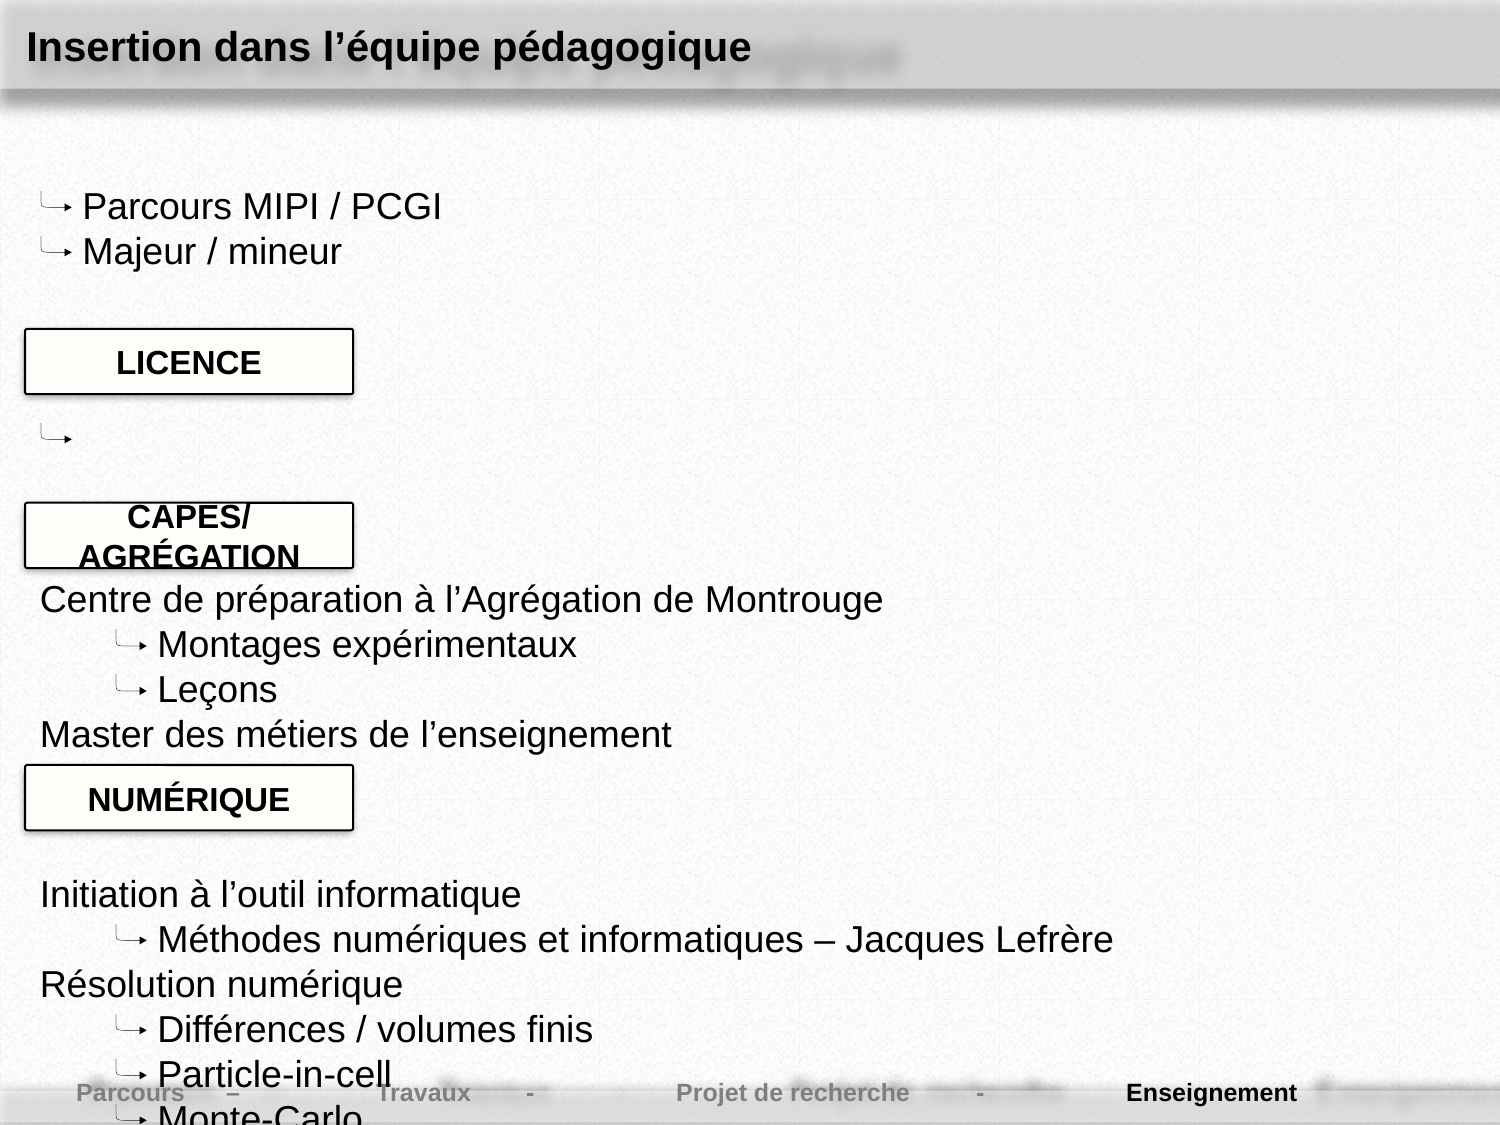

Insertion dans l’équipe pédagogique

 Parcours MIPI / PCGI
 Majeur / mineur
Licence

CAPES/Agrégation
Centre de préparation à l’Agrégation de Montrouge
 Montages expérimentaux
 Leçons
Master des métiers de l’enseignement

Numérique
Initiation à l’outil informatique
 Méthodes numériques et informatiques – Jacques Lefrère
Résolution numérique
 Différences / volumes finis
 Particle-in-cell
 Monte-Carlo

Parcours	–	Travaux	-	Projet de recherche	-	Enseignement